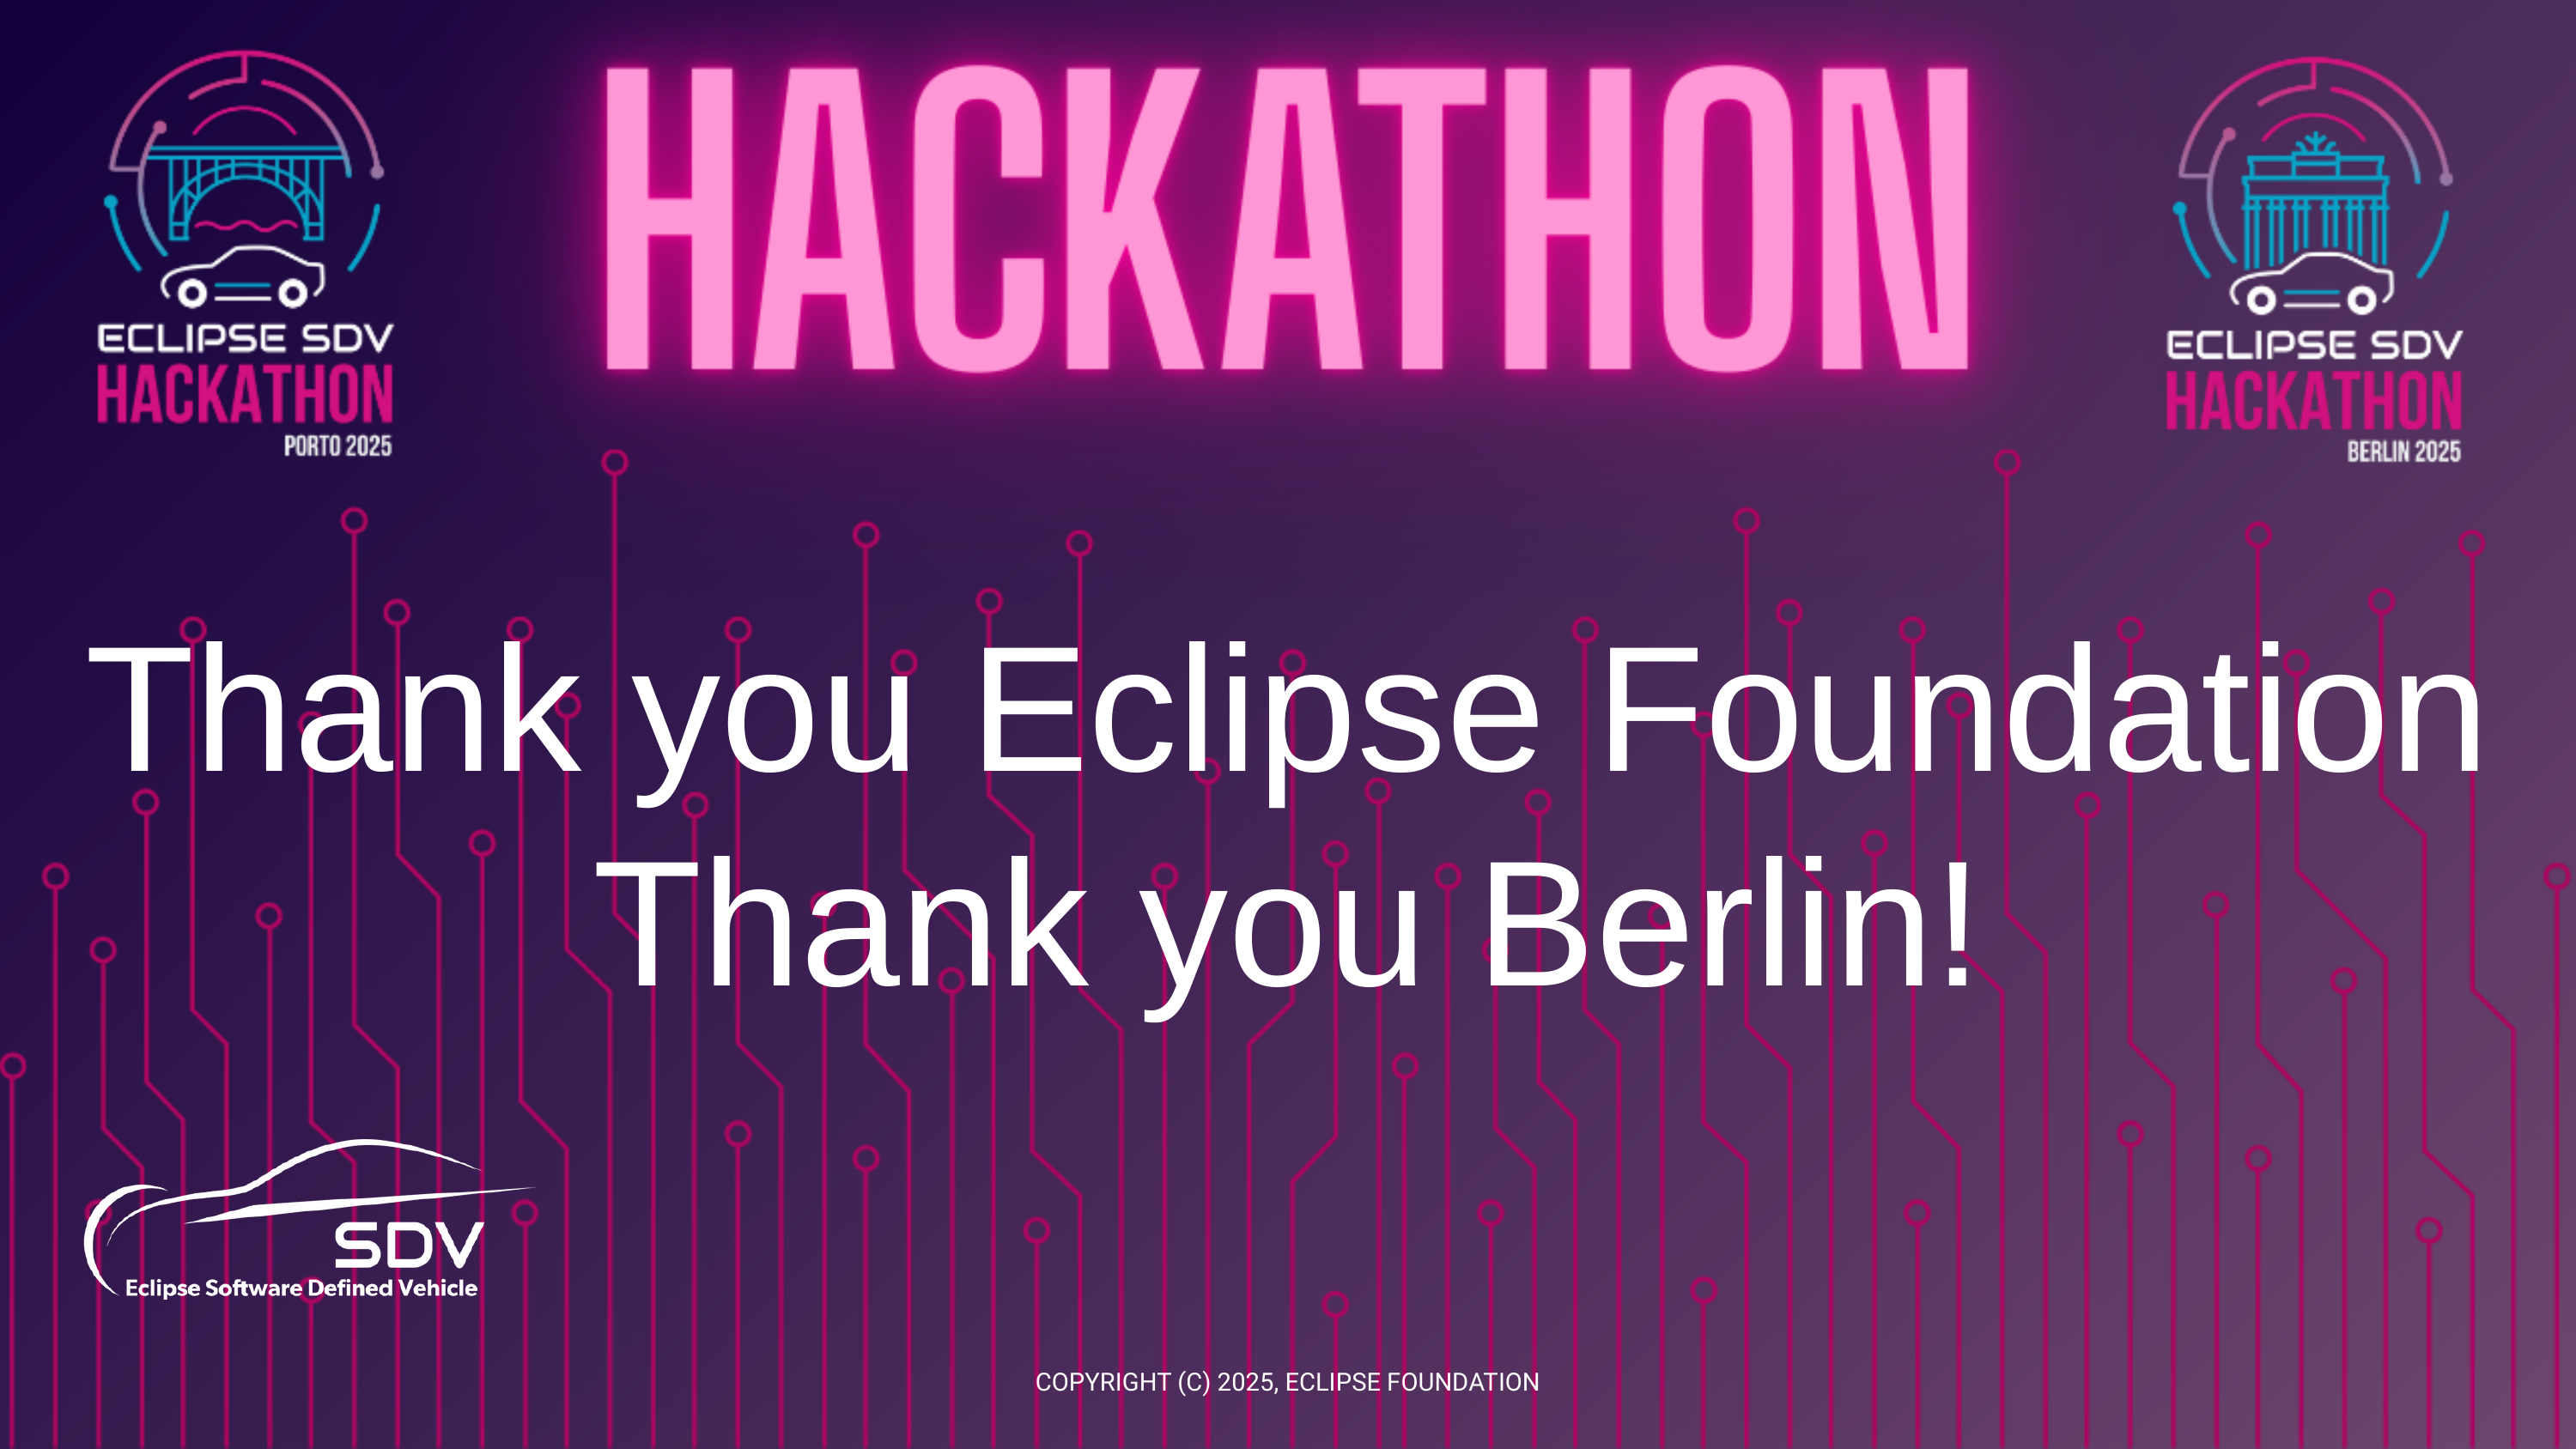

Thank you Eclipse Foundation
Thank you Berlin!

COPYRIGHT (C) 2025, ECLIPSE FOUNDATION